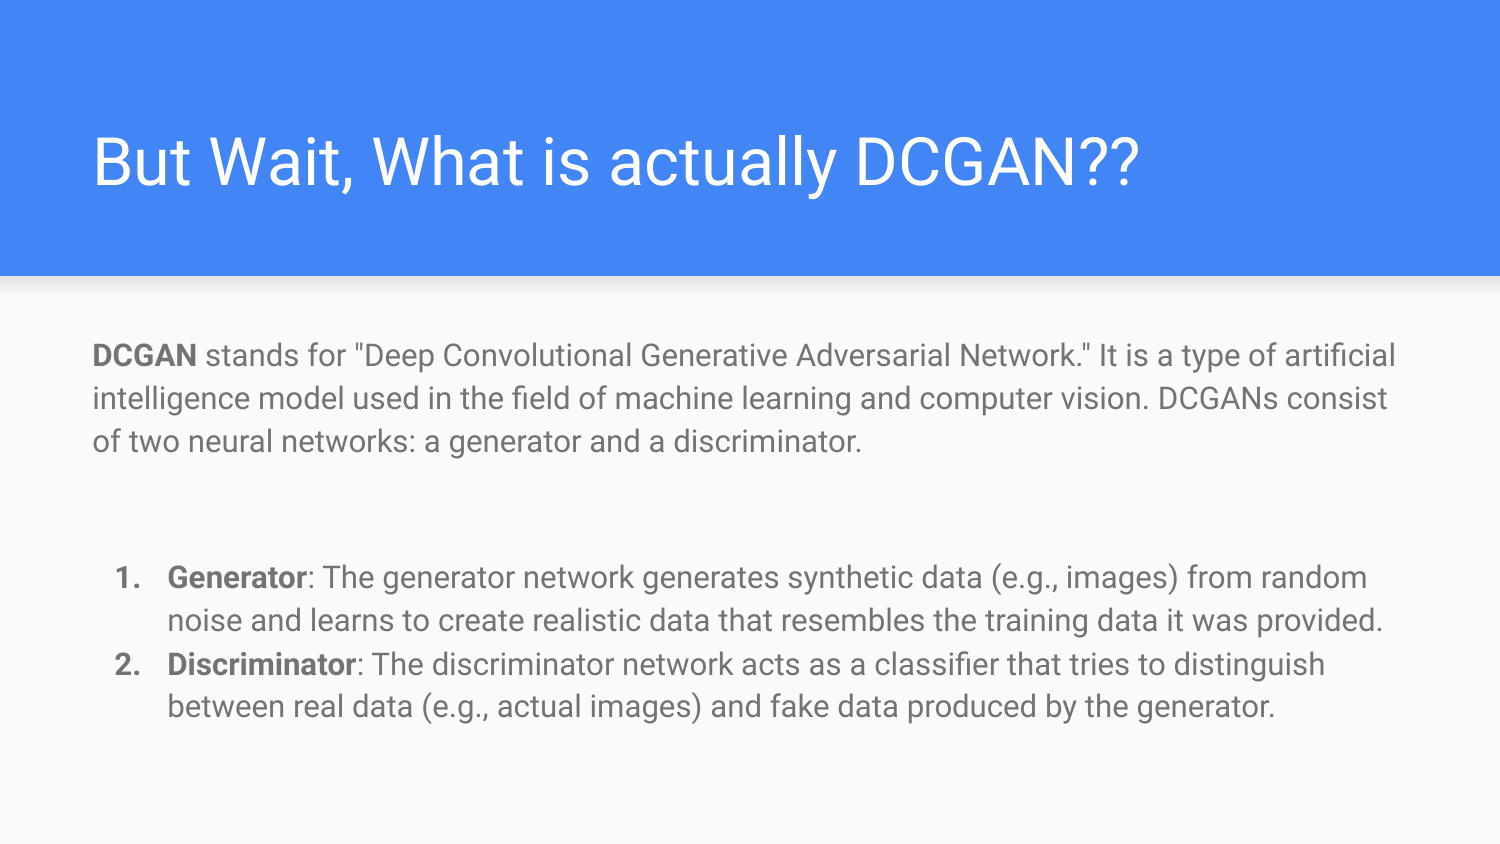

# But Wait, What is actually DCGAN??
DCGAN stands for "Deep Convolutional Generative Adversarial Network." It is a type of artificial intelligence model used in the field of machine learning and computer vision. DCGANs consist of two neural networks: a generator and a discriminator.

Generator: The generator network generates synthetic data (e.g., images) from random noise and learns to create realistic data that resembles the training data it was provided.
Discriminator: The discriminator network acts as a classifier that tries to distinguish between real data (e.g., actual images) and fake data produced by the generator.